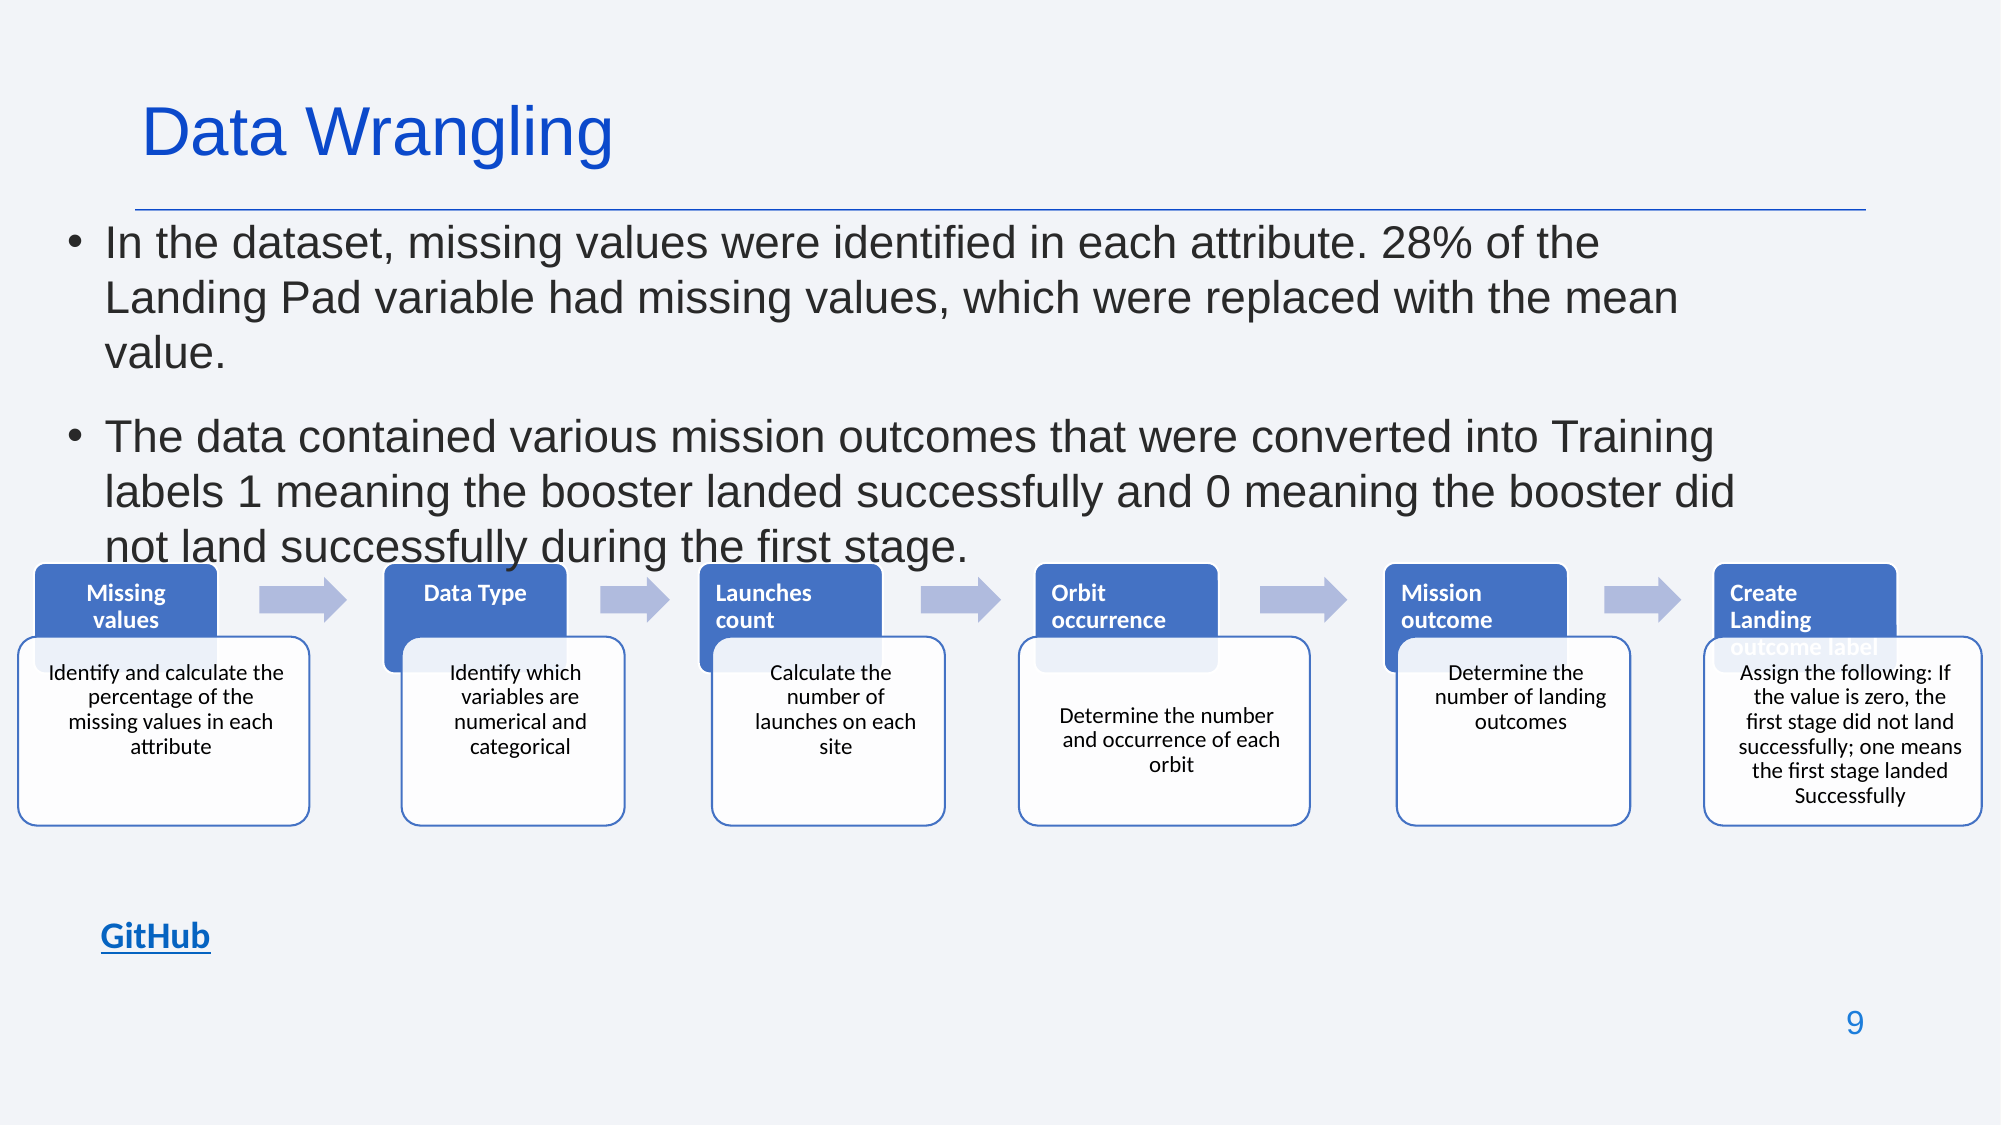

Data Wrangling
In the dataset, missing values were identified in each attribute. 28% of the Landing Pad variable had missing values, which were replaced with the mean value.
The data contained various mission outcomes that were converted into Training labels 1 meaning the booster landed successfully and 0 meaning the booster did not land successfully during the first stage.

Missing values
Identify and calculate the percentage of the missing values in each attribute

Data Type
Identify which variables are numerical and categorical

Launches count
Calculate the number of launches on each site

Orbit occurrence

Determine the number and occurrence of each orbit

Mission outcome
Determine the number of landing outcomes

Create Landing outcome label
Assign the following: If the value is zero, the first stage did not land successfully; one means the first stage landed Successfully

GitHub
9